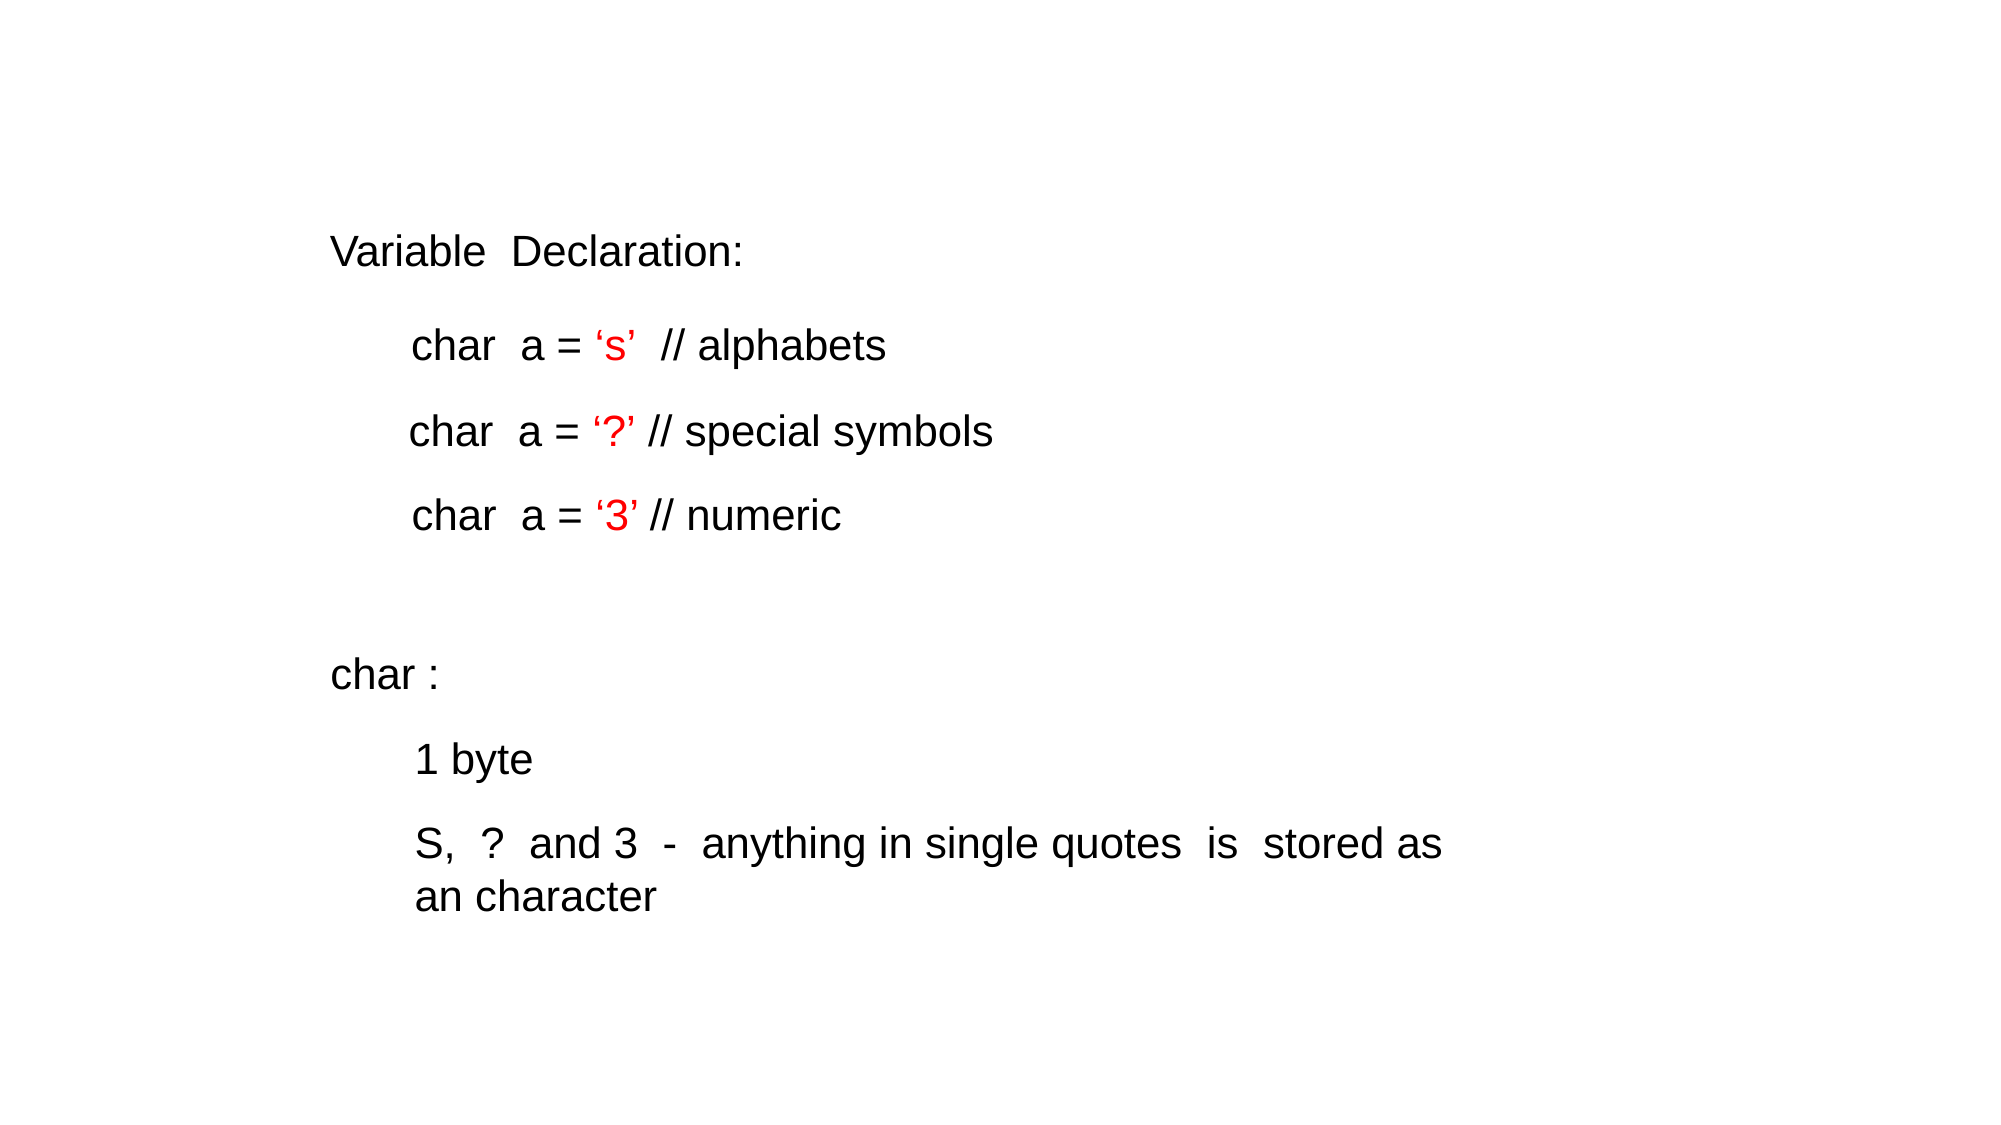

Variable  Declaration:
char  a = ‘s’  // alphabets
char  a = ‘?’ // special symbols
char  a = ‘3’ // numeric
char :
1 byte
S,  ?  and 3  -  anything in single quotes  is  stored as an character